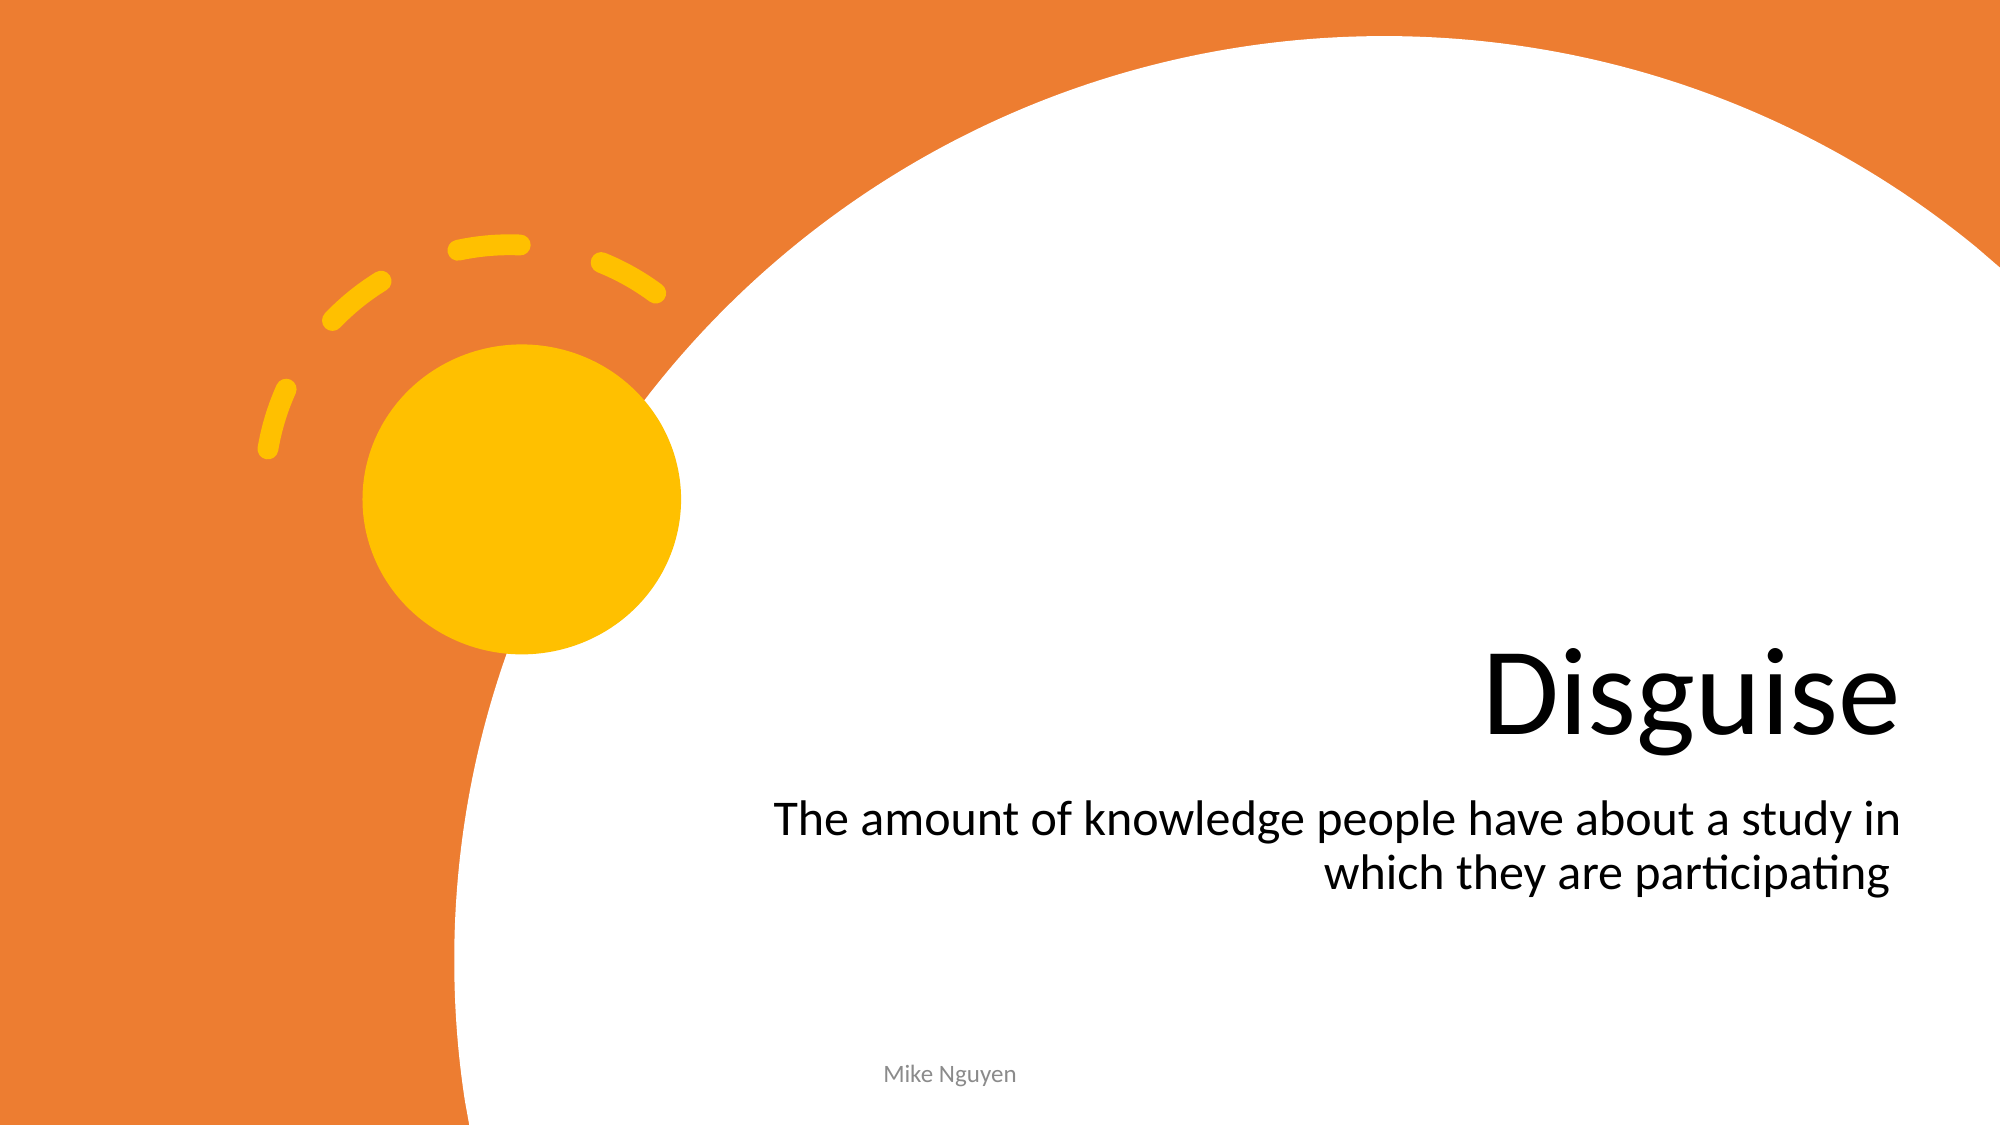

# Disguise

The amount of knowledge people have about a study in which they are participating
Mike Nguyen